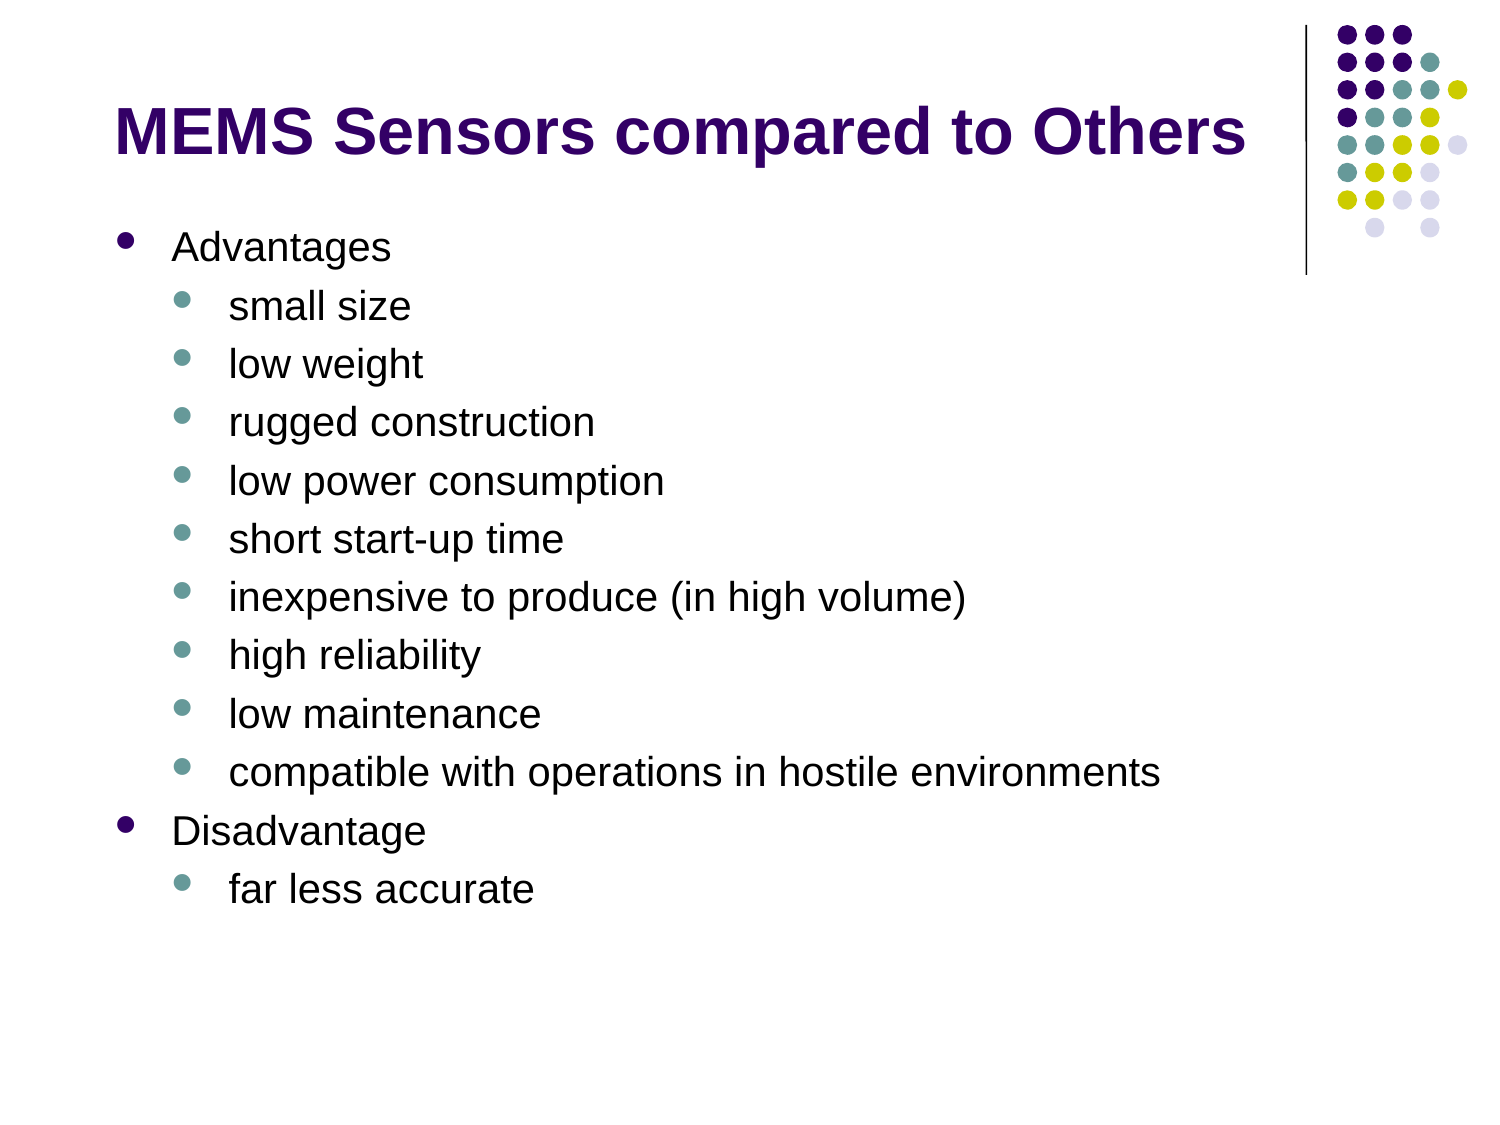

# MEMS Sensors compared to Others
Advantages
small size
low weight
rugged construction
low power consumption
short start-up time
inexpensive to produce (in high volume)
high reliability
low maintenance
compatible with operations in hostile environments
Disadvantage
far less accurate